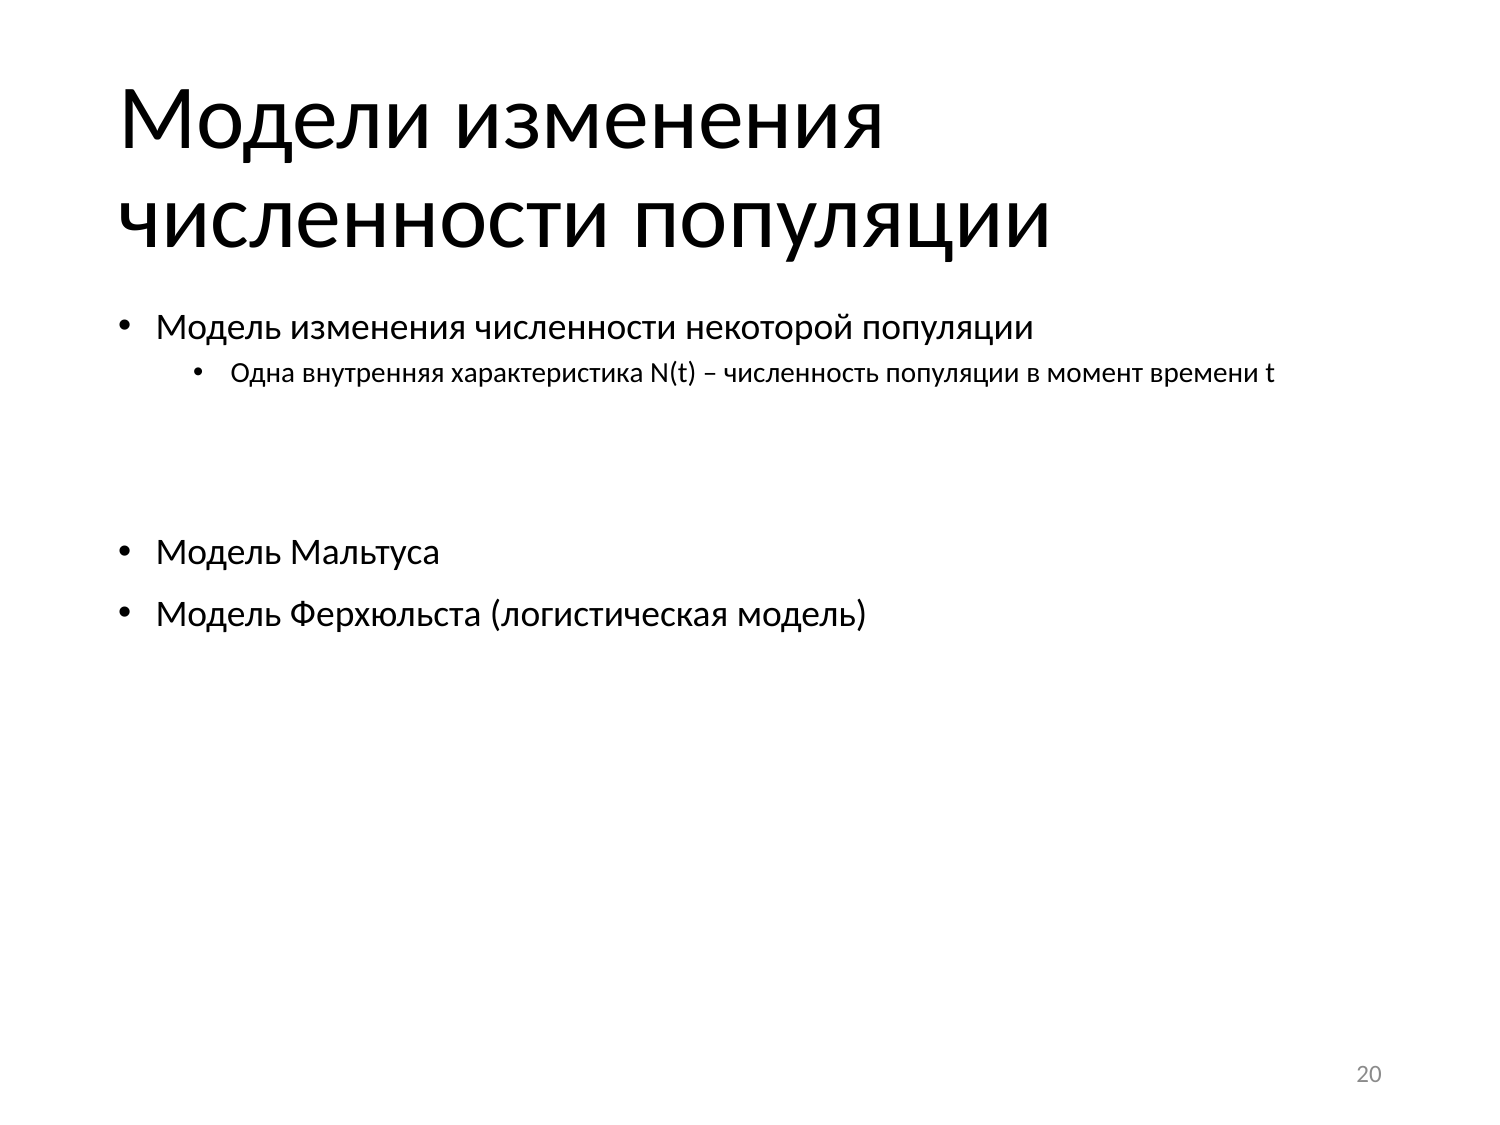

# Модели изменения численности популяции
Модель изменения численности некоторой популяции
Одна внутренняя характеристика N(t) – численность популяции в момент времени t

Модель Мальтуса
Модель Ферхюльста (логистическая модель)

20